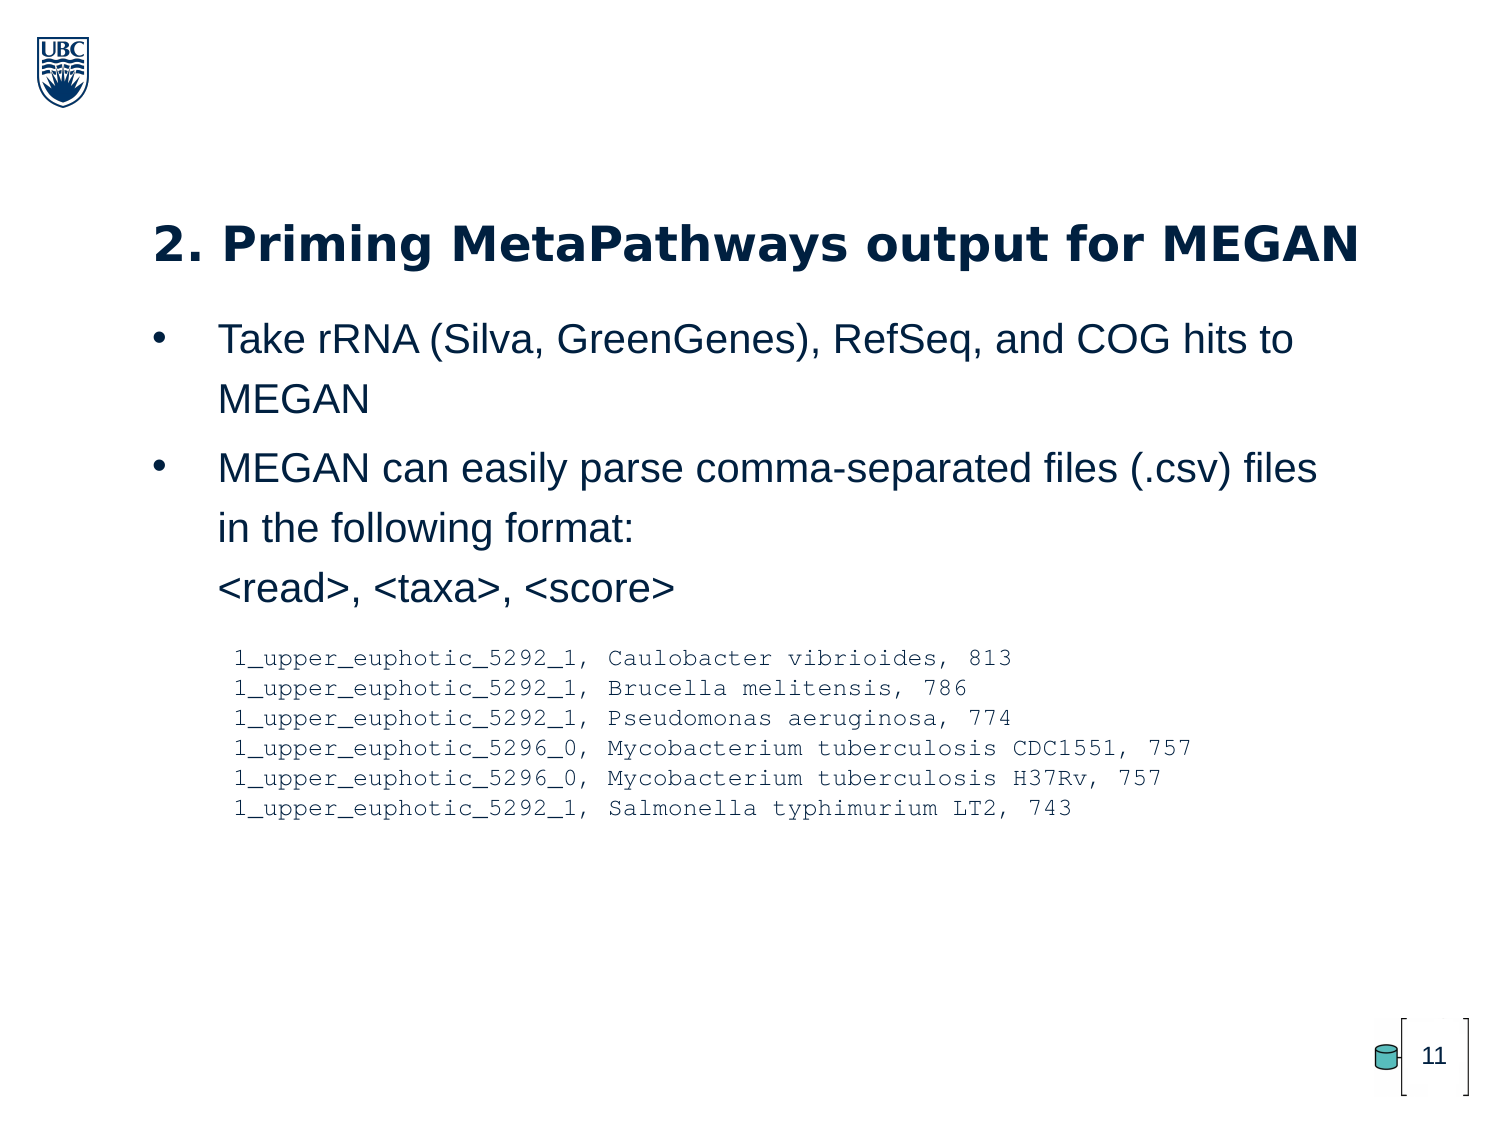

2. Priming MetaPathways output for MEGAN
Take rRNA (Silva, GreenGenes), RefSeq, and COG hits to MEGAN
MEGAN can easily parse comma-separated files (.csv) files in the following format:
<read>, <taxa>, <score>
1_upper_euphotic_5292_1, Caulobacter vibrioides, 813
1_upper_euphotic_5292_1, Brucella melitensis, 786
1_upper_euphotic_5292_1, Pseudomonas aeruginosa, 774
1_upper_euphotic_5296_0, Mycobacterium tuberculosis CDC1551, 757
1_upper_euphotic_5296_0, Mycobacterium tuberculosis H37Rv, 757
1_upper_euphotic_5292_1, Salmonella typhimurium LT2, 743
11